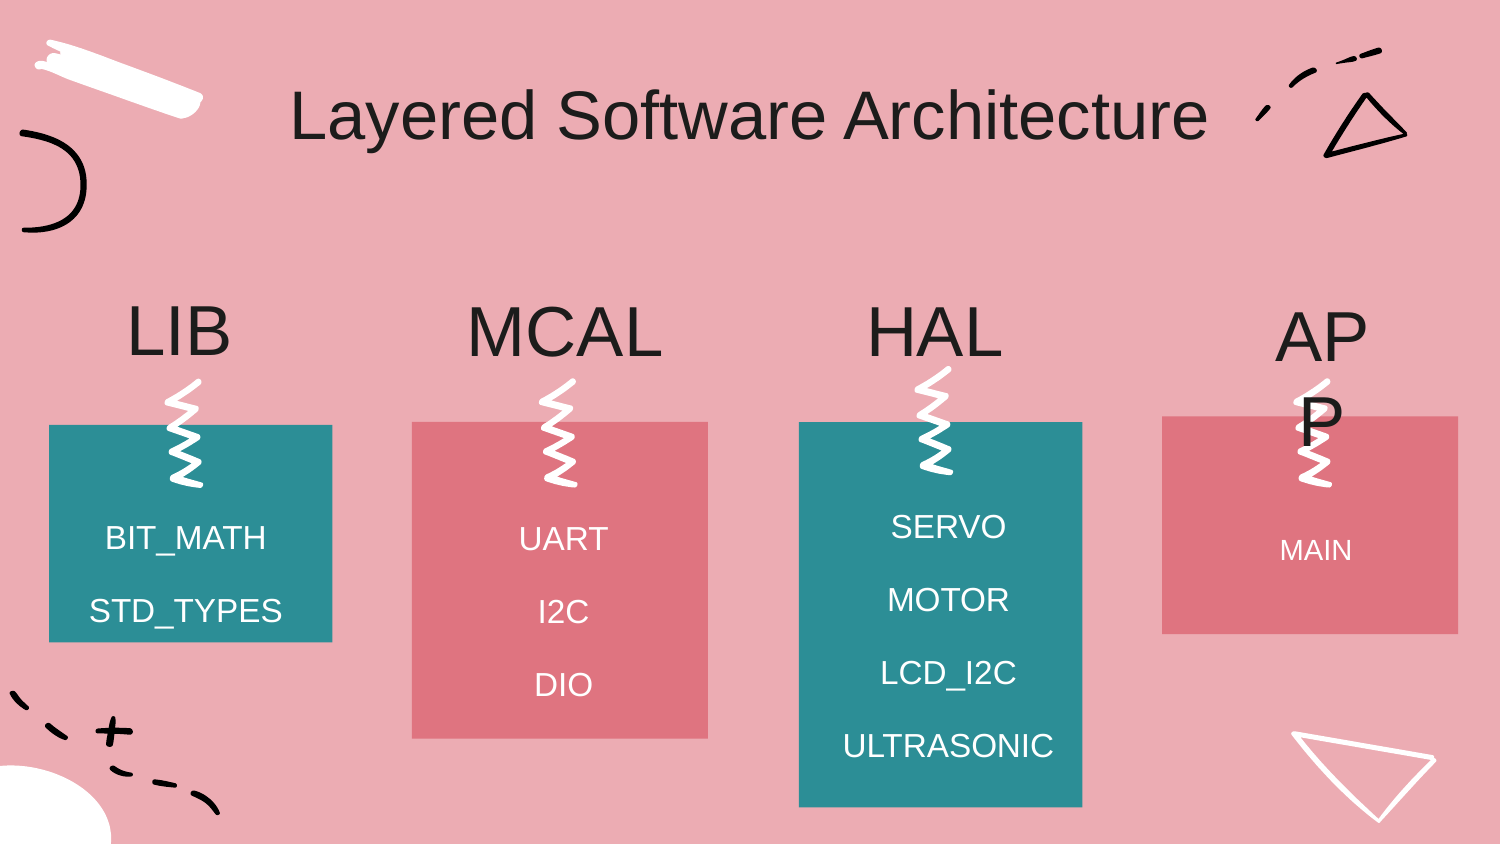

Layered Software Architecture
APP
# LIB
MCAL
HAL

SERVO
MOTOR
LCD_I2C
ULTRASONIC
BIT_MATH
STD_TYPES
UART
I2C
DIO
MAIN